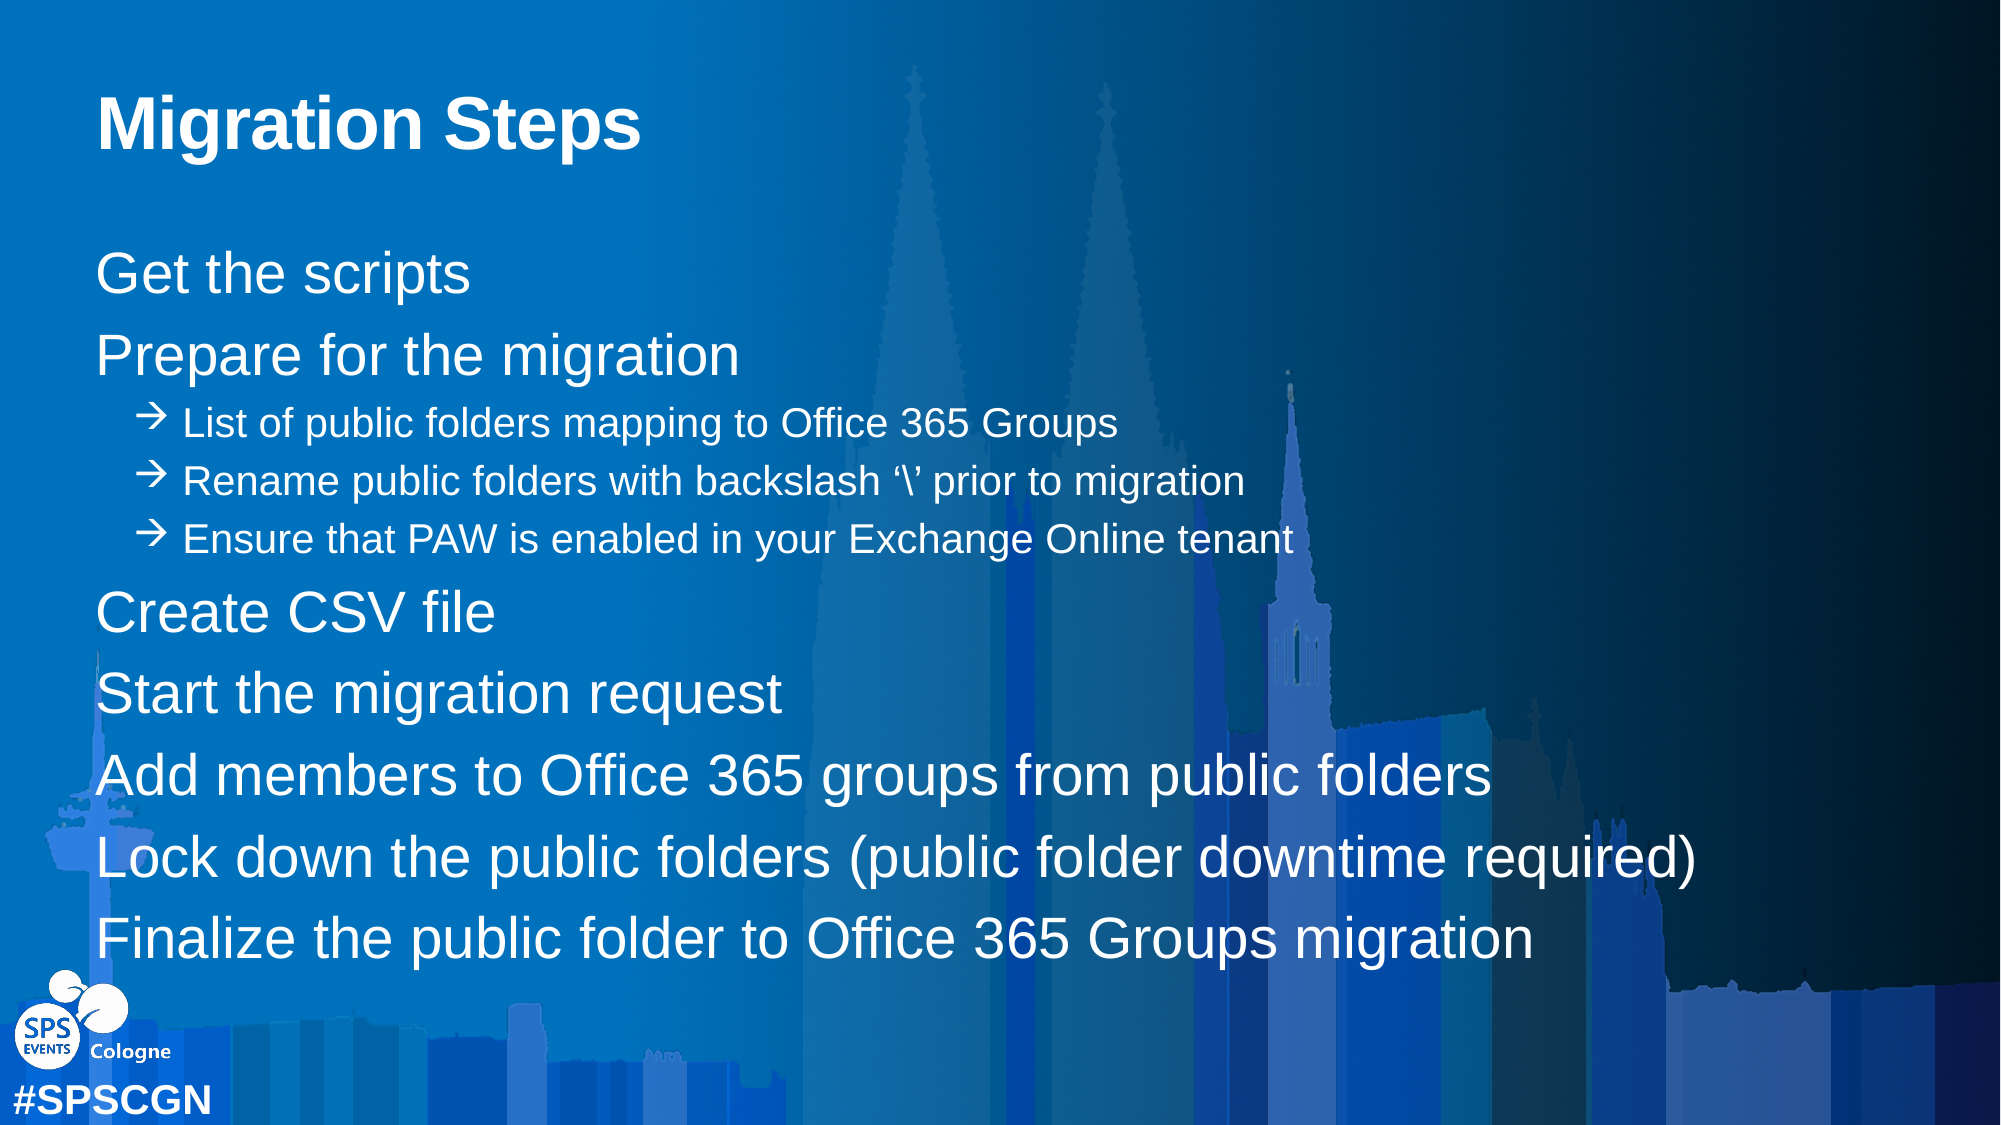

# Migration Steps
Get the scripts
Prepare for the migration
 List of public folders mapping to Office 365 Groups
 Rename public folders with backslash ‘\’ prior to migration
 Ensure that PAW is enabled in your Exchange Online tenant
Create CSV file
Start the migration request
Add members to Office 365 groups from public folders
Lock down the public folders (public folder downtime required)
Finalize the public folder to Office 365 Groups migration